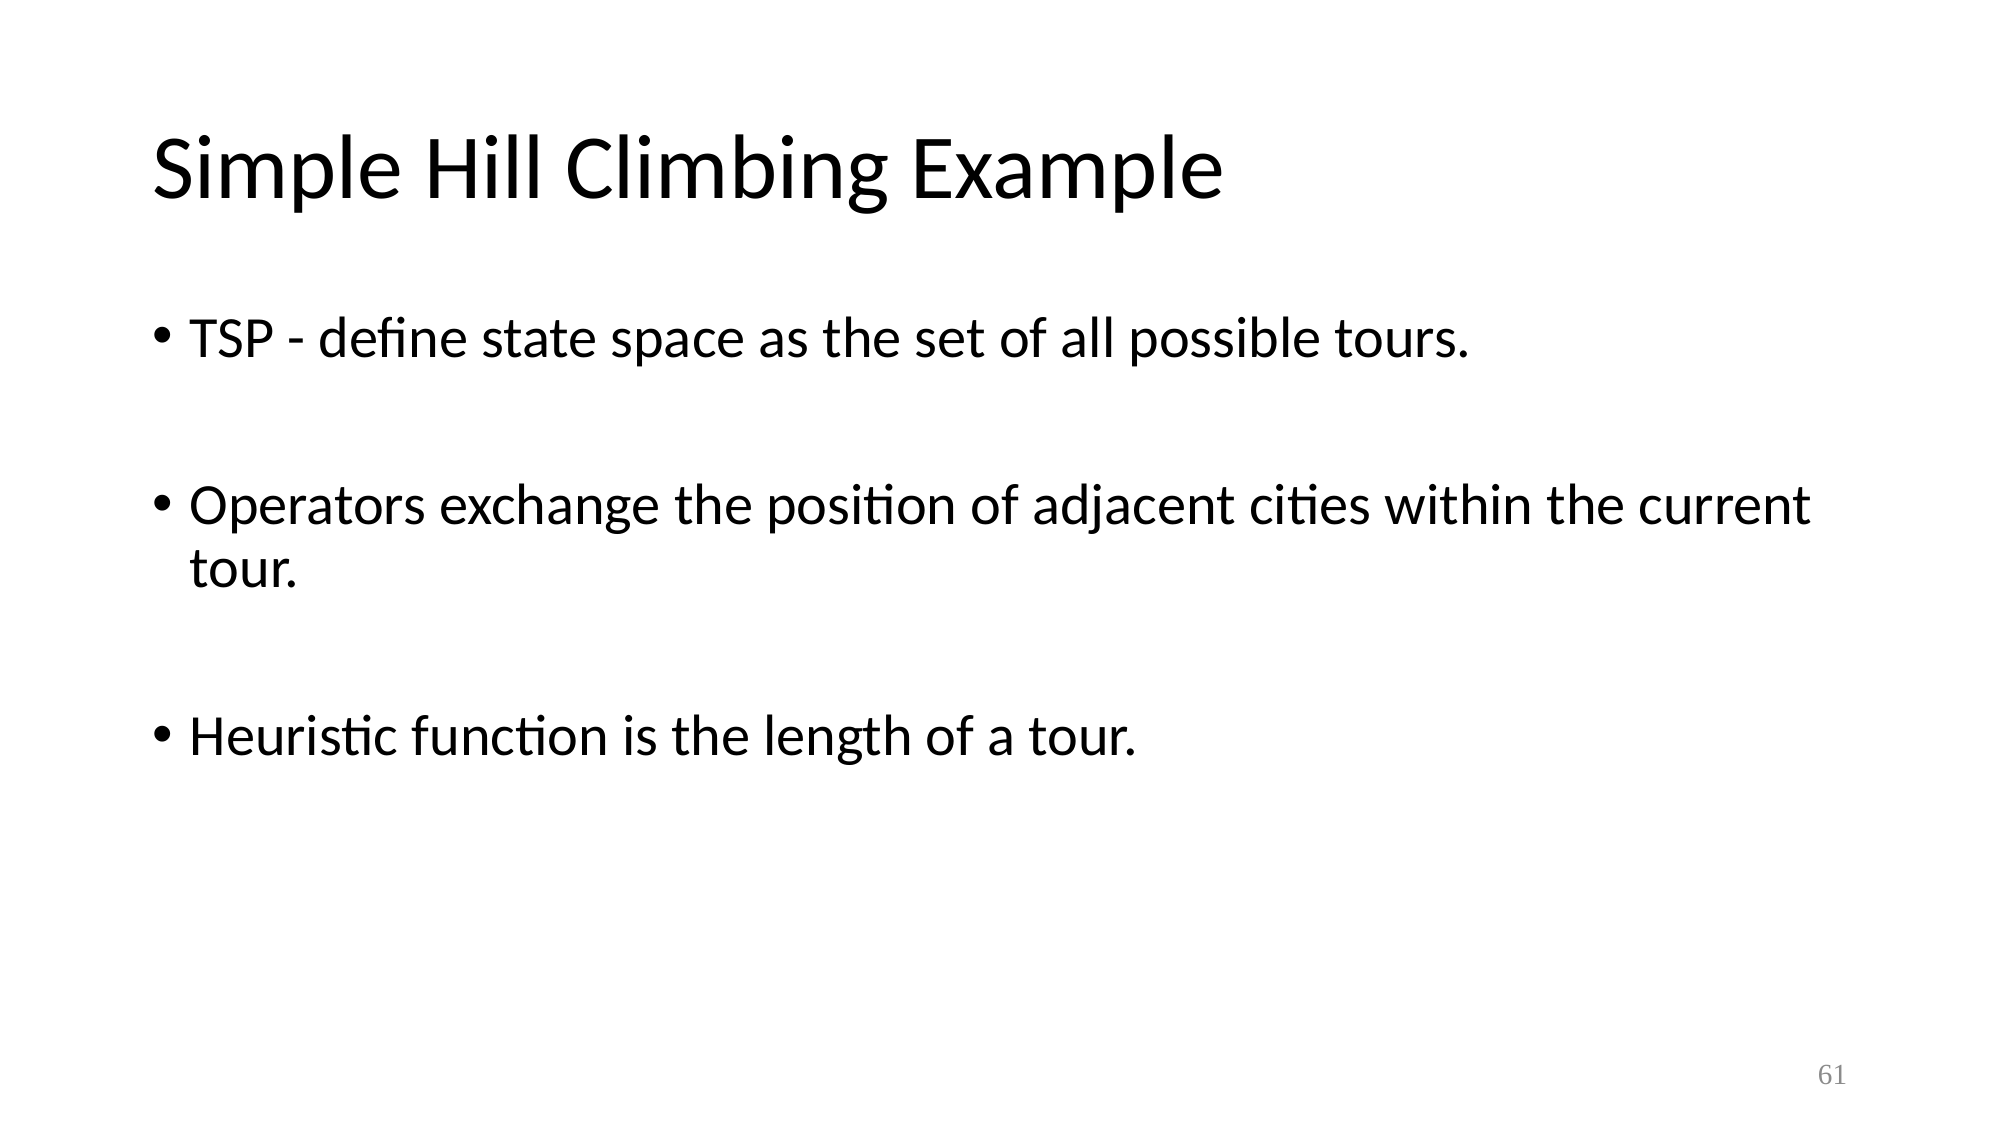

# Simple Hill Climbing Example
TSP - define state space as the set of all possible tours.

Operators exchange the position of adjacent cities within the current tour.

Heuristic function is the length of a tour.
61